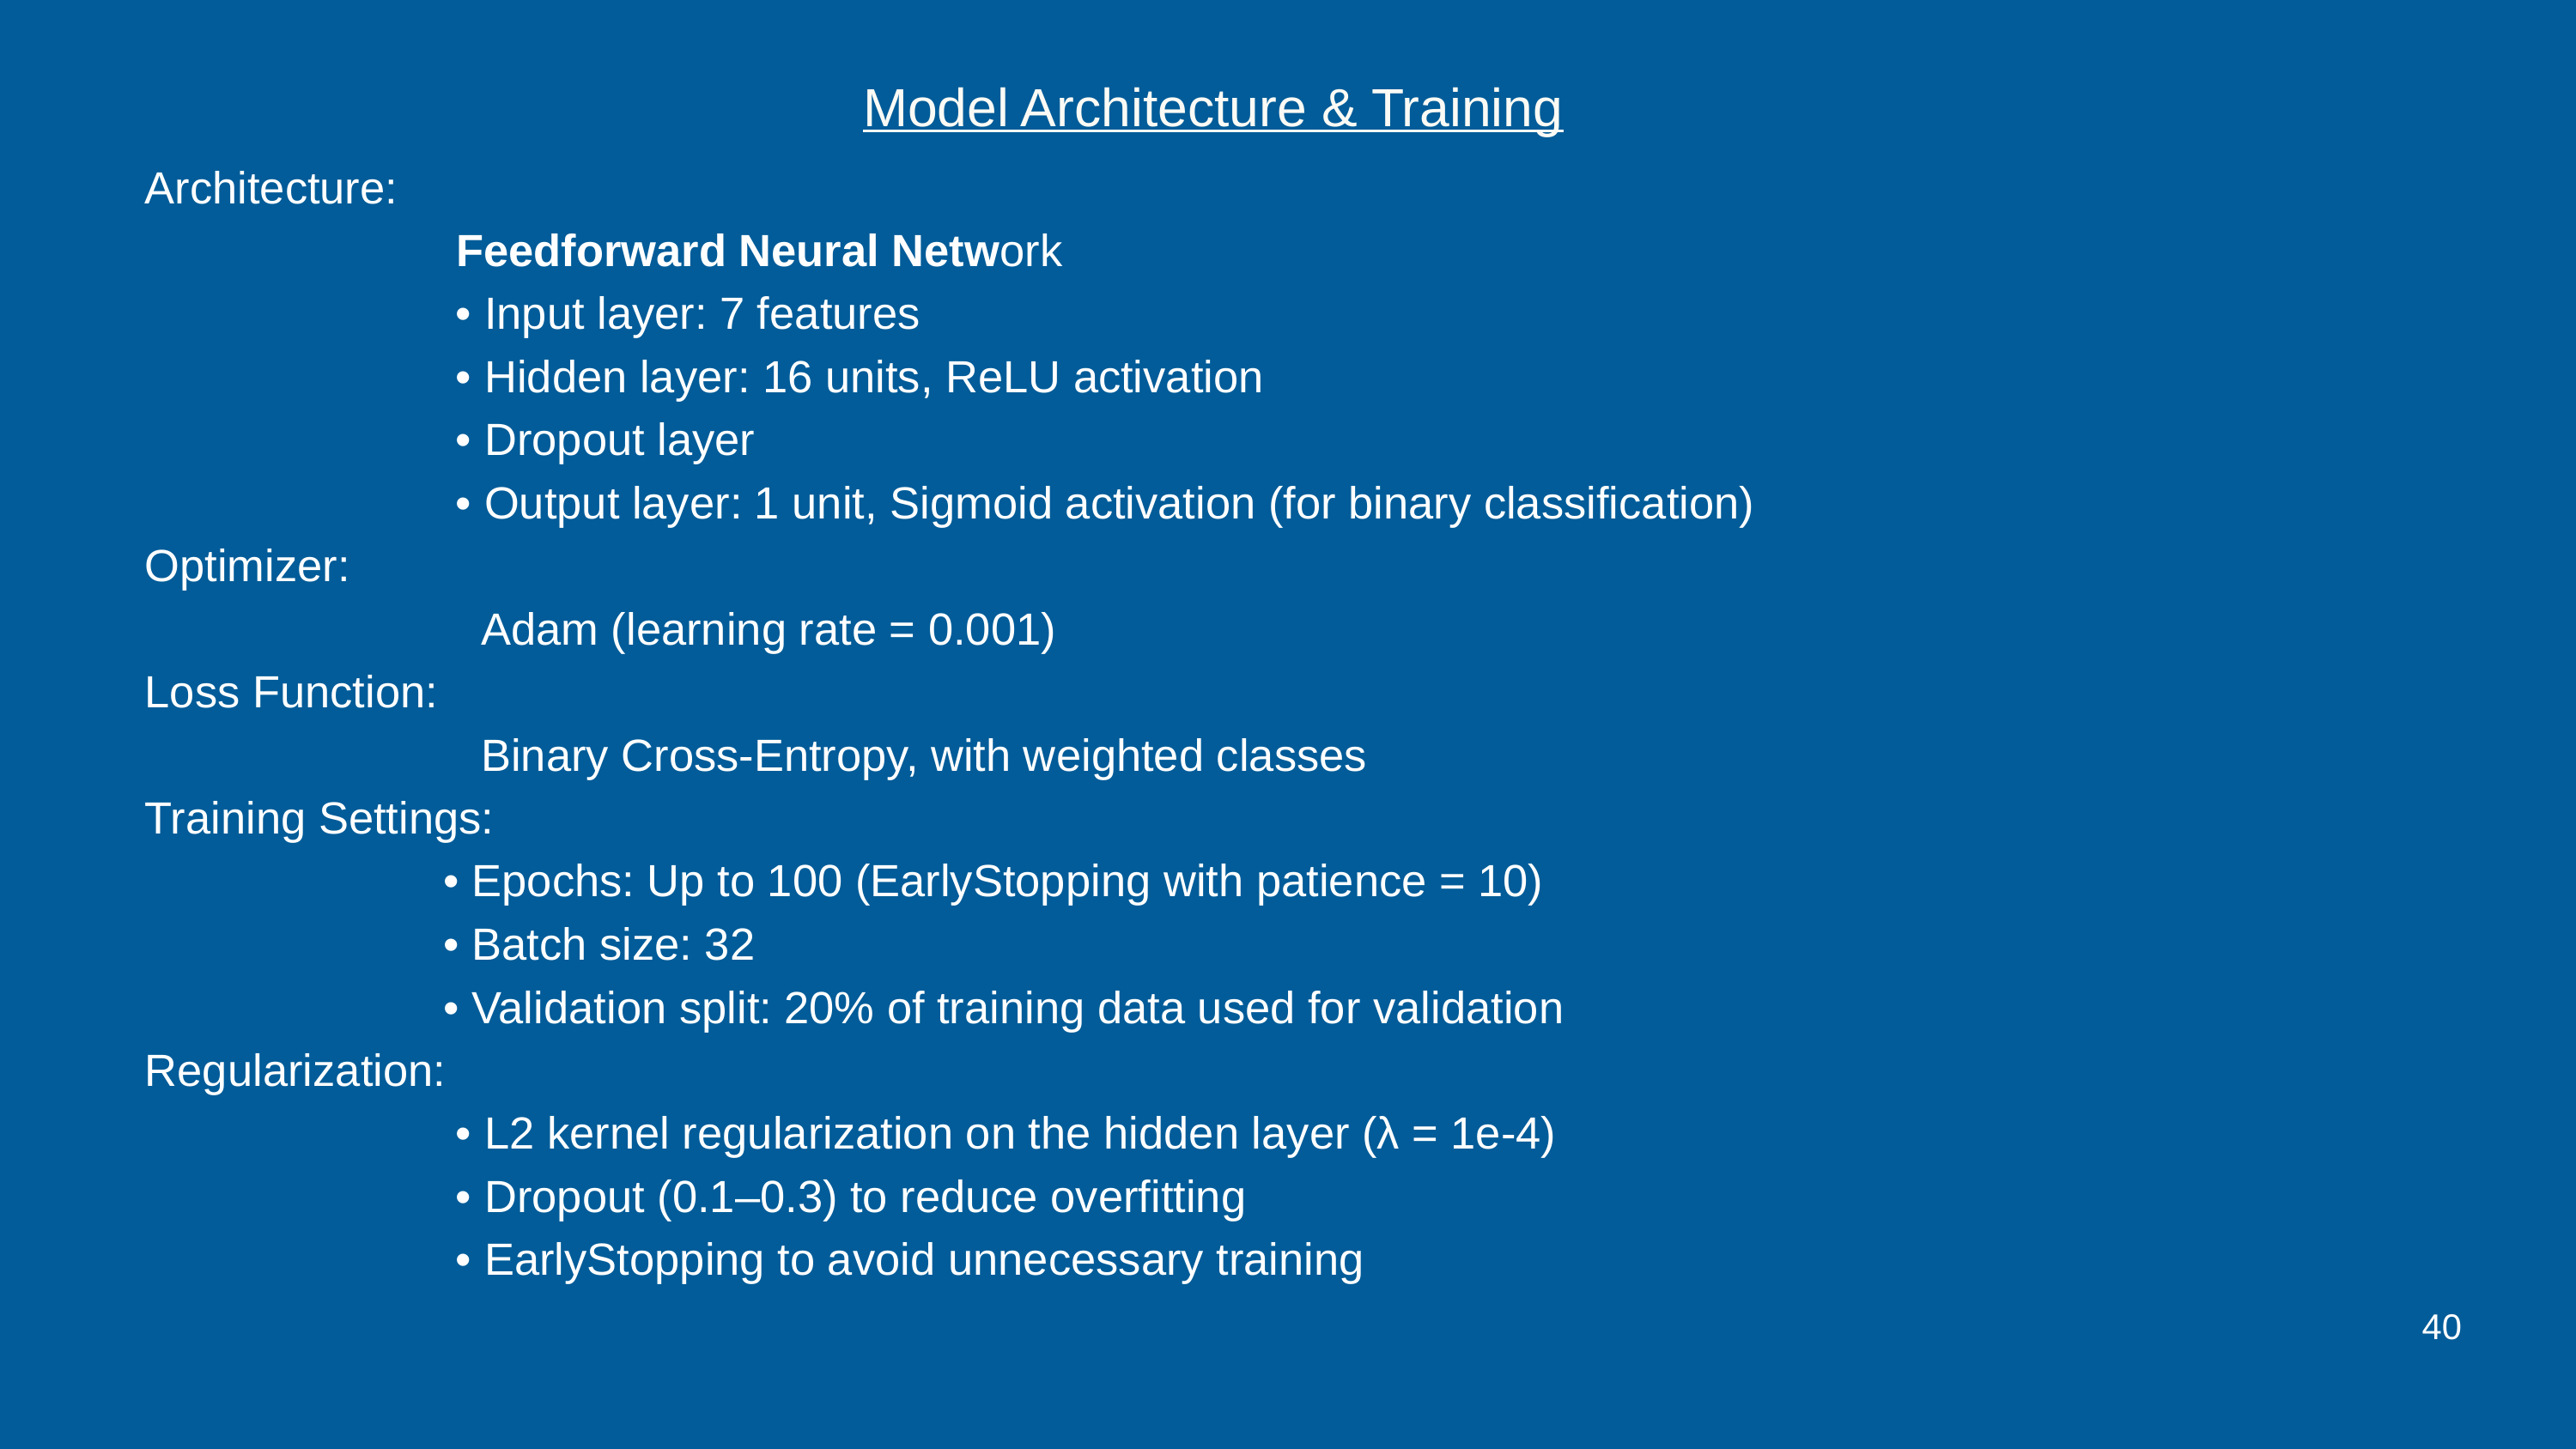

Model Architecture & Training
Architecture:
                         Feedforward Neural Network
                         • Input layer: 7 features
                         • Hidden layer: 16 units, ReLU activation
                         • Dropout layer
                         • Output layer: 1 unit, Sigmoid activation (for binary classification)
Optimizer:
                           Adam (learning rate = 0.001)
Loss Function:
                           Binary Cross-Entropy, with weighted classes
Training Settings:
                        • Epochs: Up to 100 (EarlyStopping with patience = 10)
                        • Batch size: 32
                        • Validation split: 20% of training data used for validation
Regularization:
                         • L2 kernel regularization on the hidden layer (λ = 1e-4)
                         • Dropout (0.1–0.3) to reduce overfitting
                         • EarlyStopping to avoid unnecessary training

40